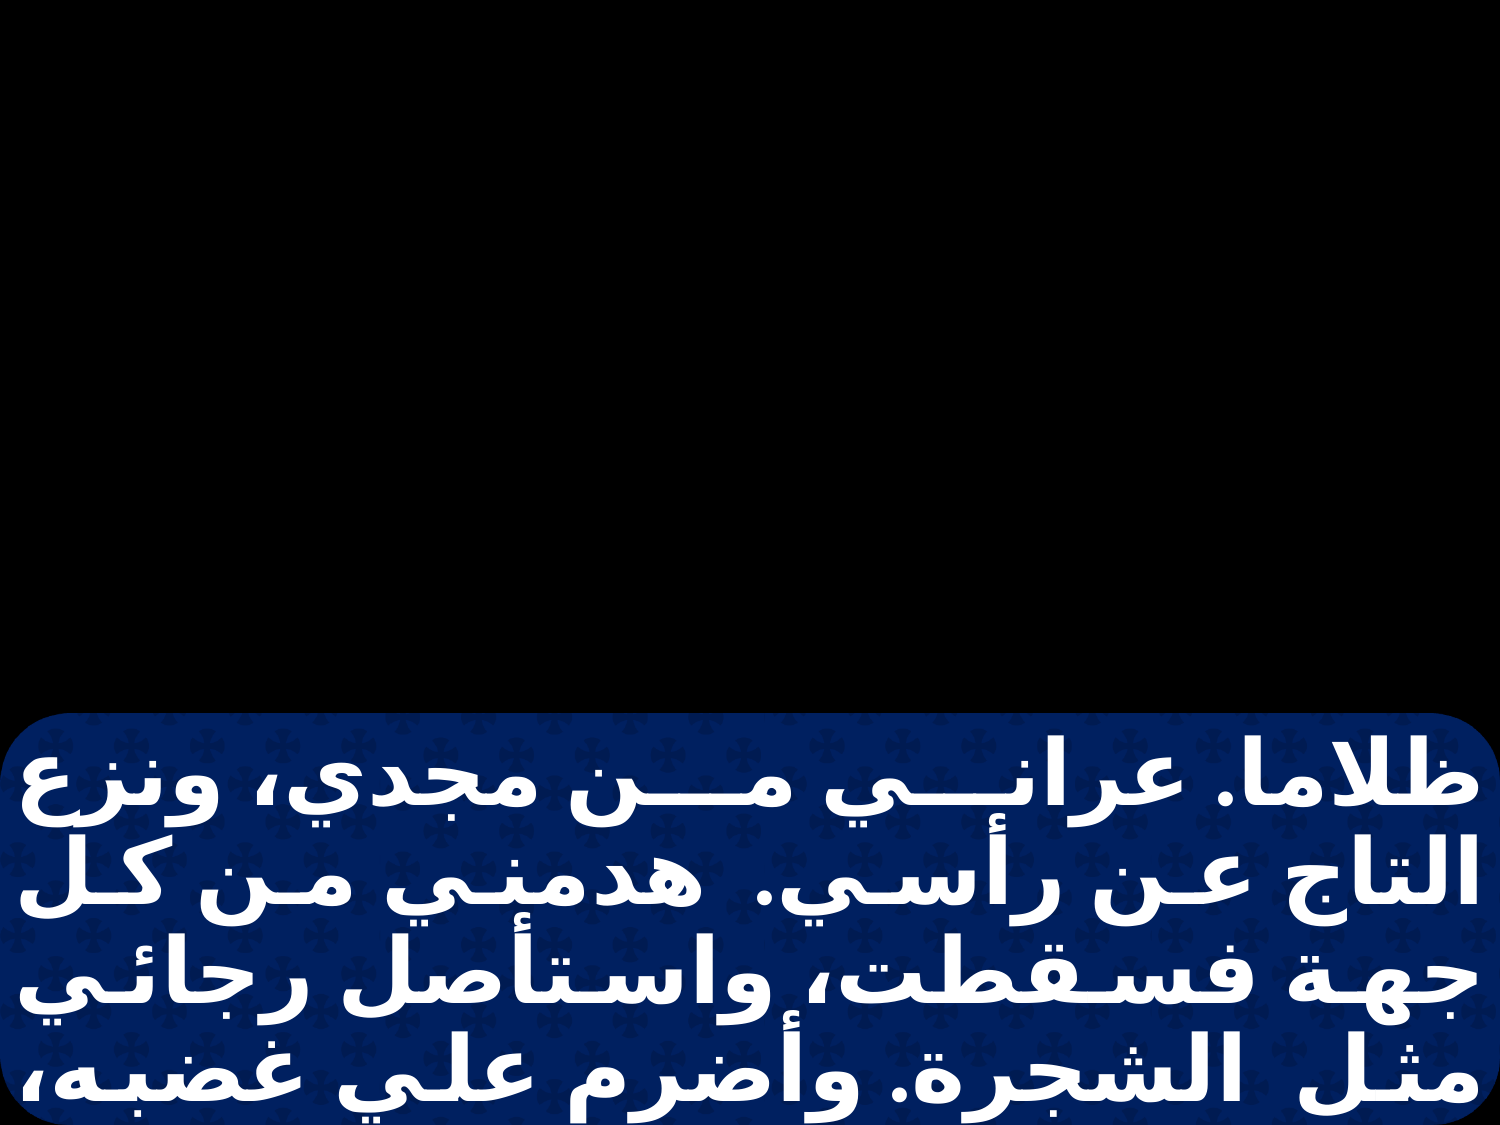

ظلاما. عراني من مجدي، ونزع التاج عن رأسي.  هدمني من كل جهة فسقطت، واستأصل رجائي مثل  الشجرة. وأضرم علي غضبه، واعتدني بمنزلة  العدو. زخف غزاته زحفة واحدة. مهدوا علي